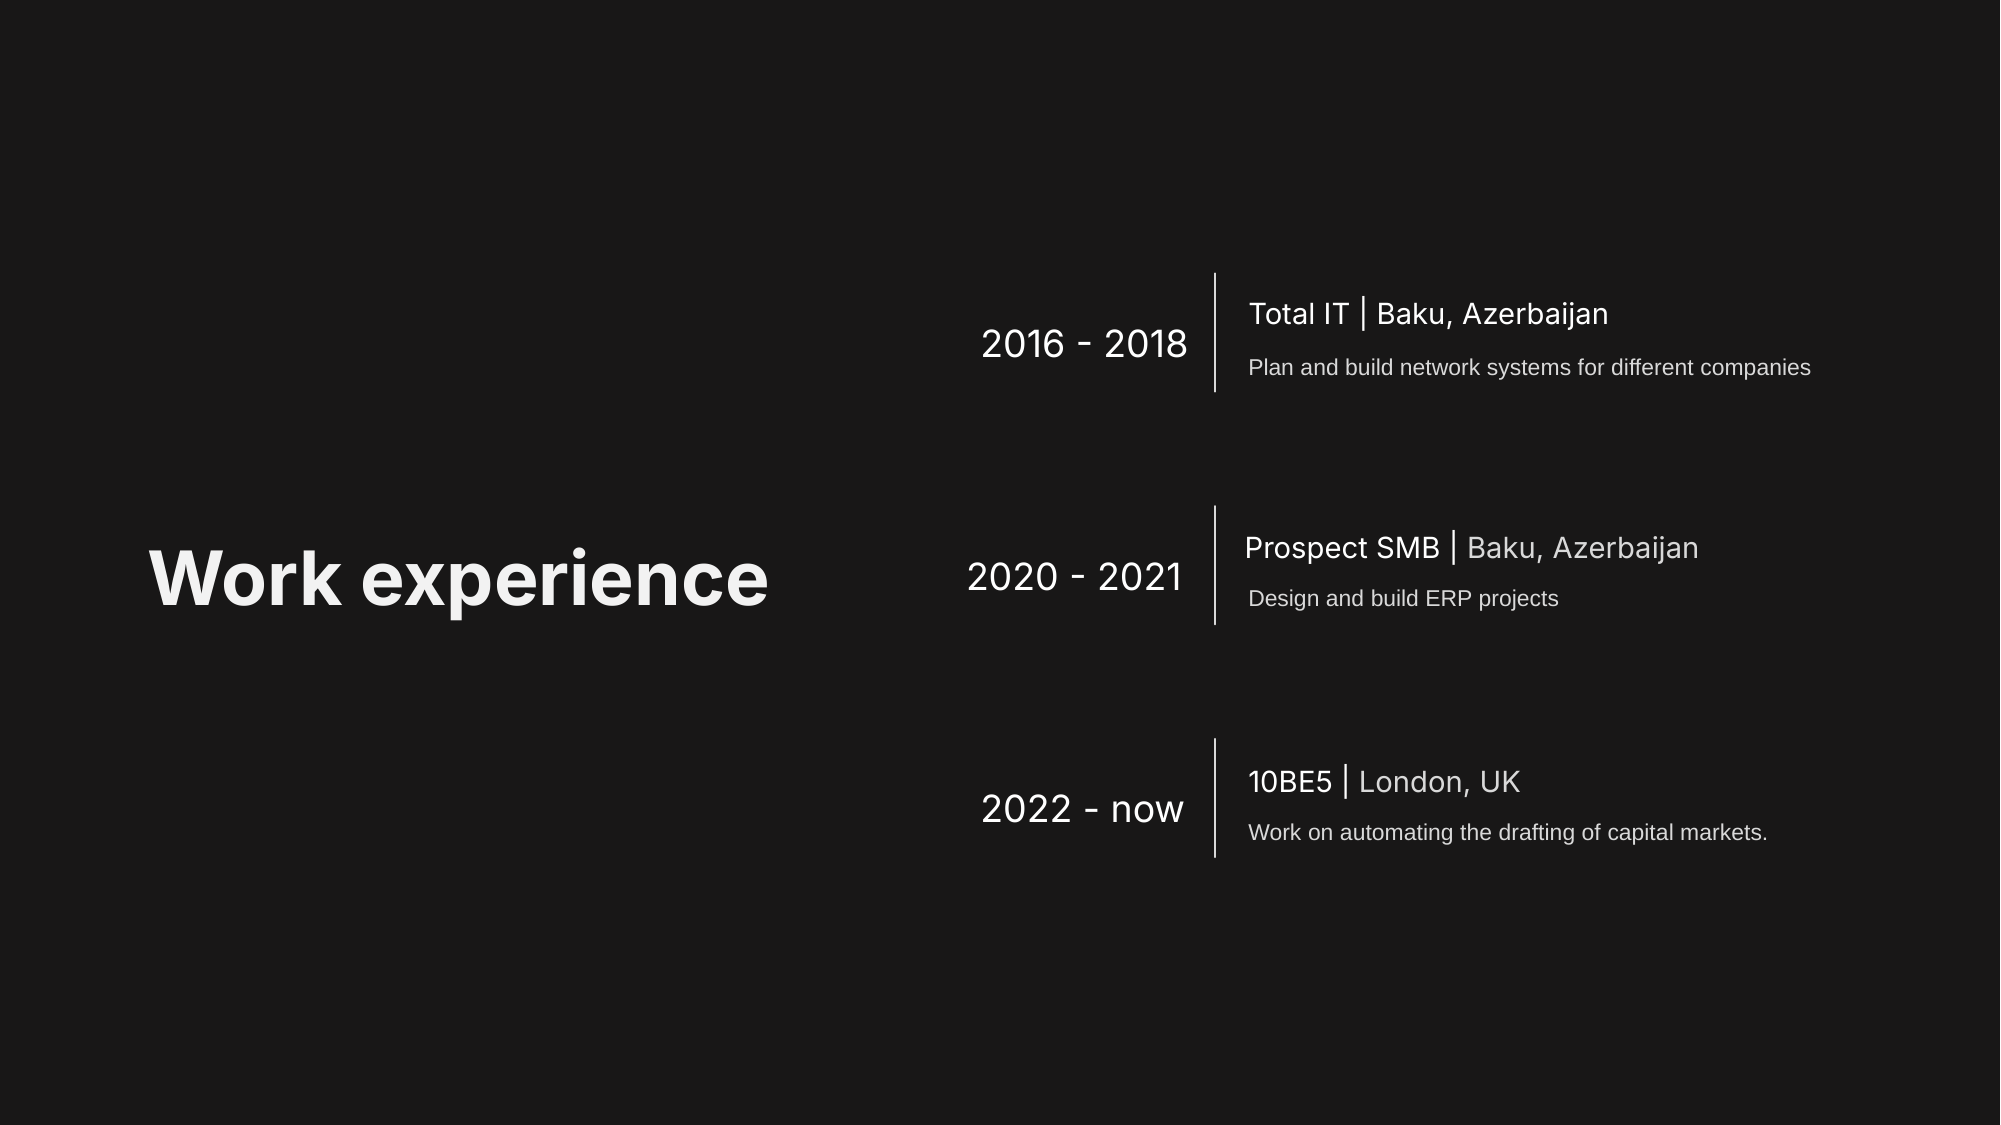

Total IT | Baku, Azerbaijan
Plan and build network systems for different companies
2016 - 2018
Prospect SMB | Baku, Azerbaijan

2020 - 2021
10BE5 | London, UK

2022 - now
Work experience
Design and build ERP projects
Work on automating the drafting of capital markets.